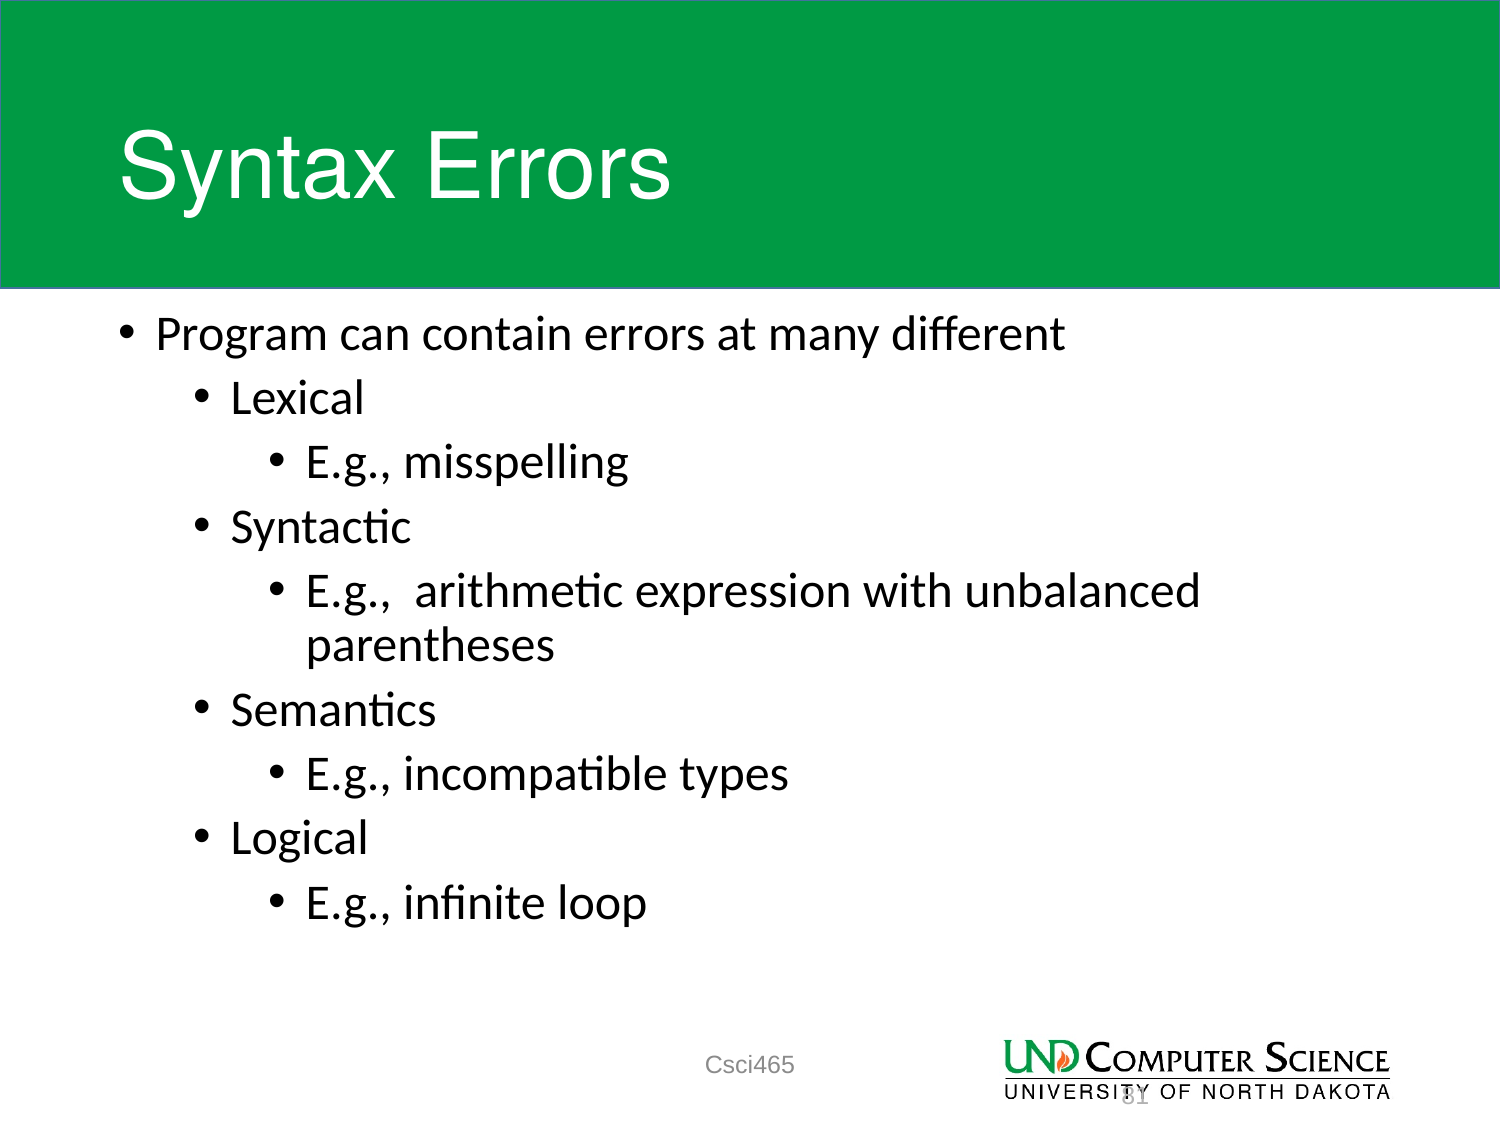

# Syntax Errors
Program can contain errors at many different
Lexical
E.g., misspelling
Syntactic
E.g.,  arithmetic expression with unbalanced parentheses
Semantics
E.g., incompatible types
Logical
E.g., infinite loop
Csci465
81